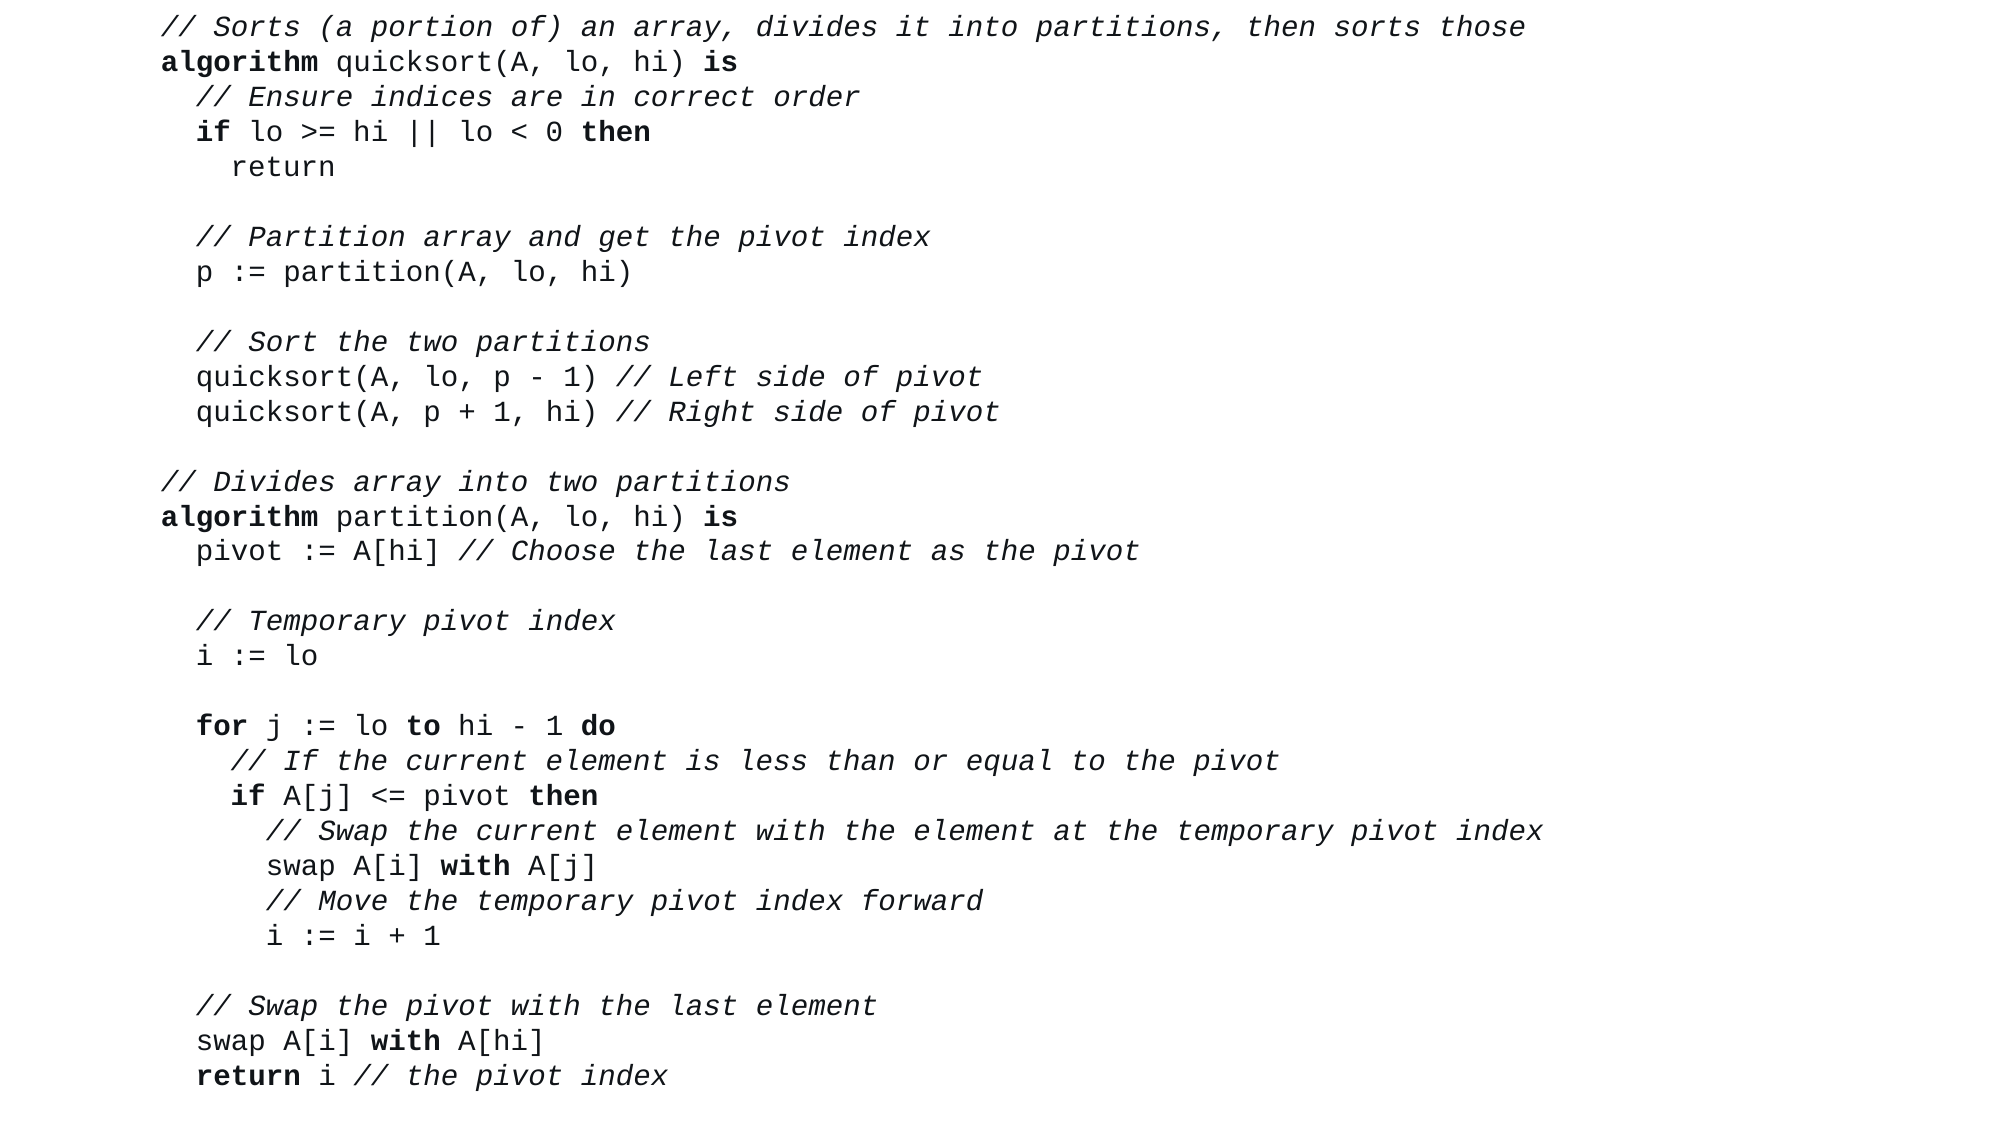

// Sorts (a portion of) an array, divides it into partitions, then sorts those
algorithm quicksort(A, lo, hi) is
  // Ensure indices are in correct order
  if lo >= hi || lo < 0 then
    return

  // Partition array and get the pivot index
  p := partition(A, lo, hi)

  // Sort the two partitions
  quicksort(A, lo, p - 1) // Left side of pivot
  quicksort(A, p + 1, hi) // Right side of pivot

// Divides array into two partitions
algorithm partition(A, lo, hi) is
  pivot := A[hi] // Choose the last element as the pivot

  // Temporary pivot index
  i := lo

  for j := lo to hi - 1 do
    // If the current element is less than or equal to the pivot
    if A[j] <= pivot then
      // Swap the current element with the element at the temporary pivot index
      swap A[i] with A[j]
      // Move the temporary pivot index forward
      i := i + 1

  // Swap the pivot with the last element
  swap A[i] with A[hi]
  return i // the pivot index